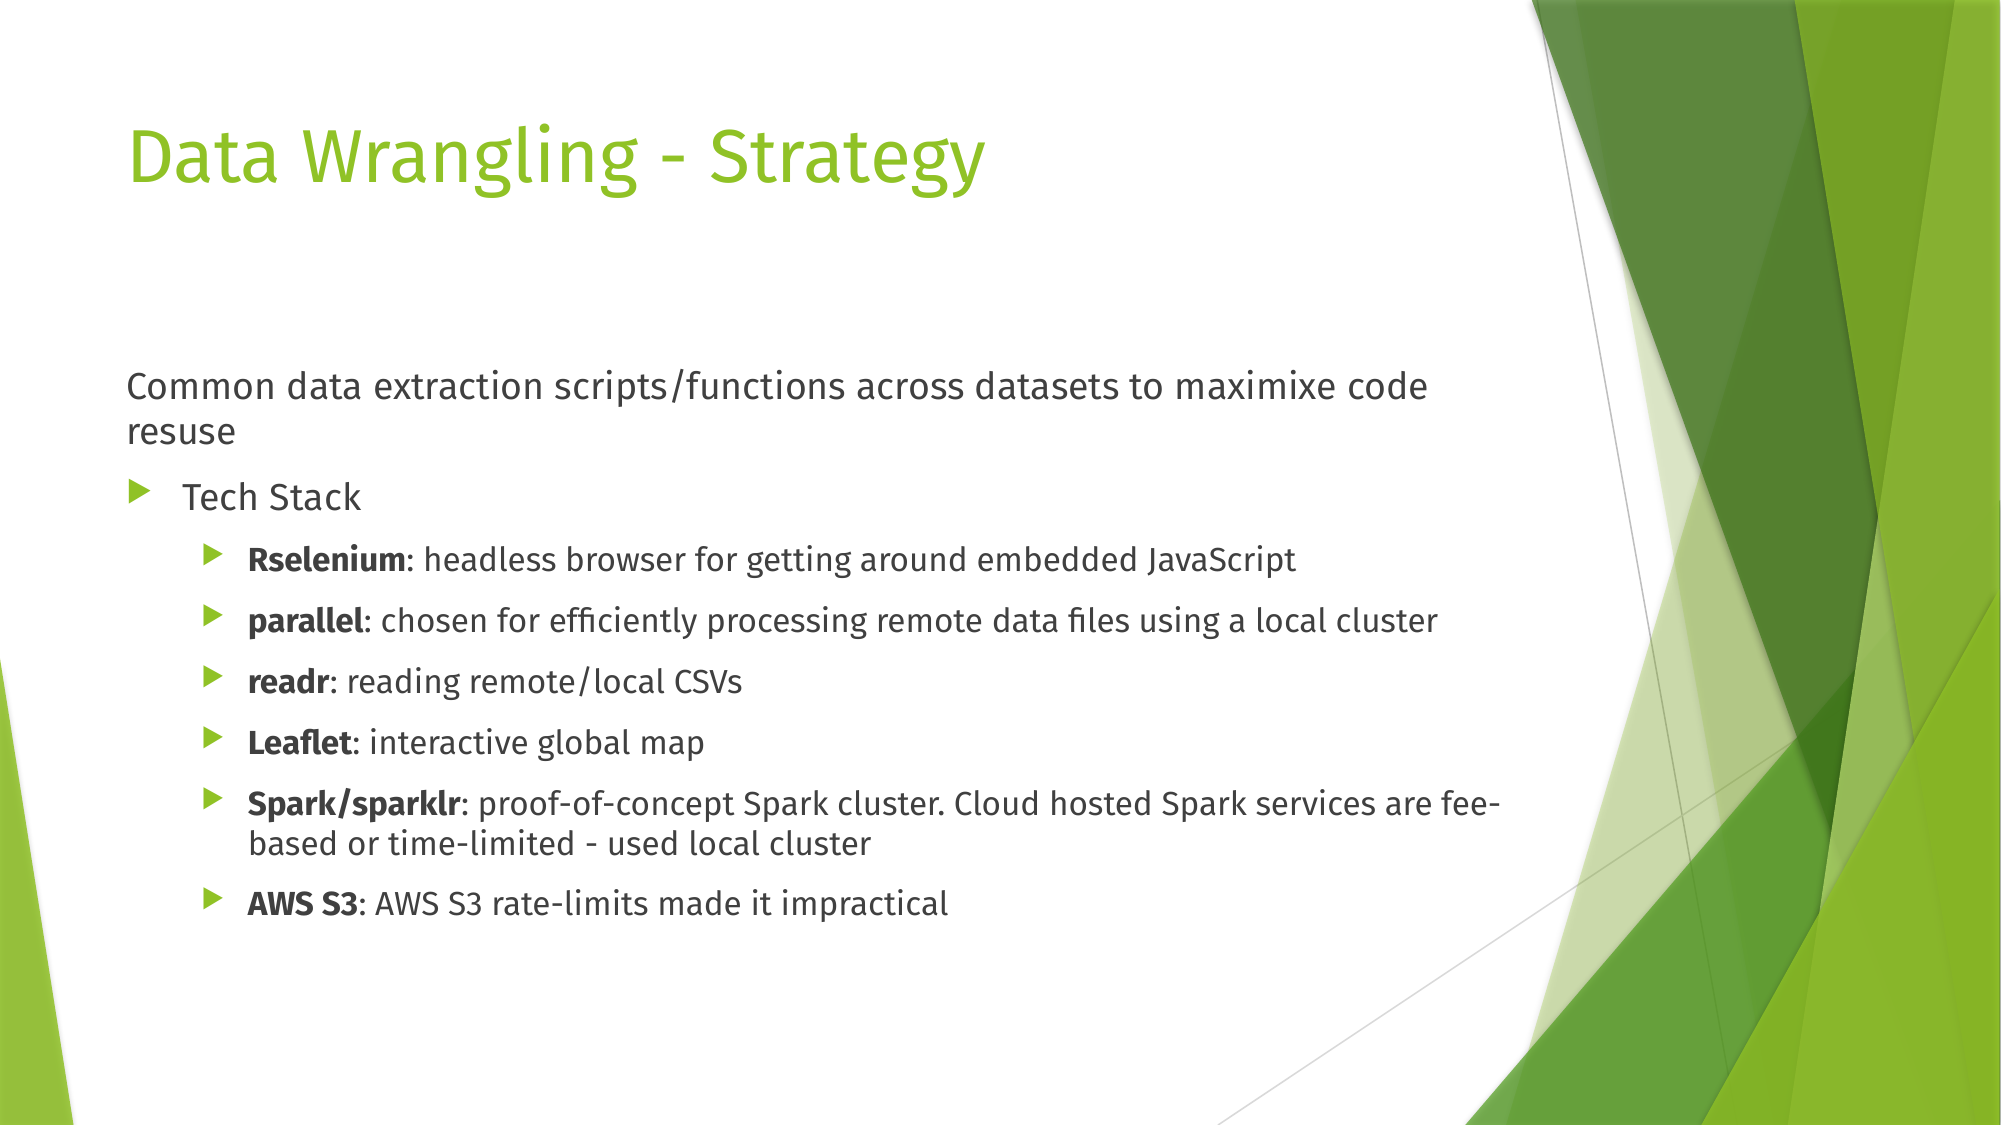

# Data Wrangling - Strategy
Common data extraction scripts/functions across datasets to maximixe code resuse
Tech Stack
Rselenium: headless browser for getting around embedded JavaScript
parallel: chosen for efficiently processing remote data files using a local cluster
readr: reading remote/local CSVs
Leaflet: interactive global map
Spark/sparklr: proof-of-concept Spark cluster. Cloud hosted Spark services are fee-based or time-limited - used local cluster
AWS S3: AWS S3 rate-limits made it impractical